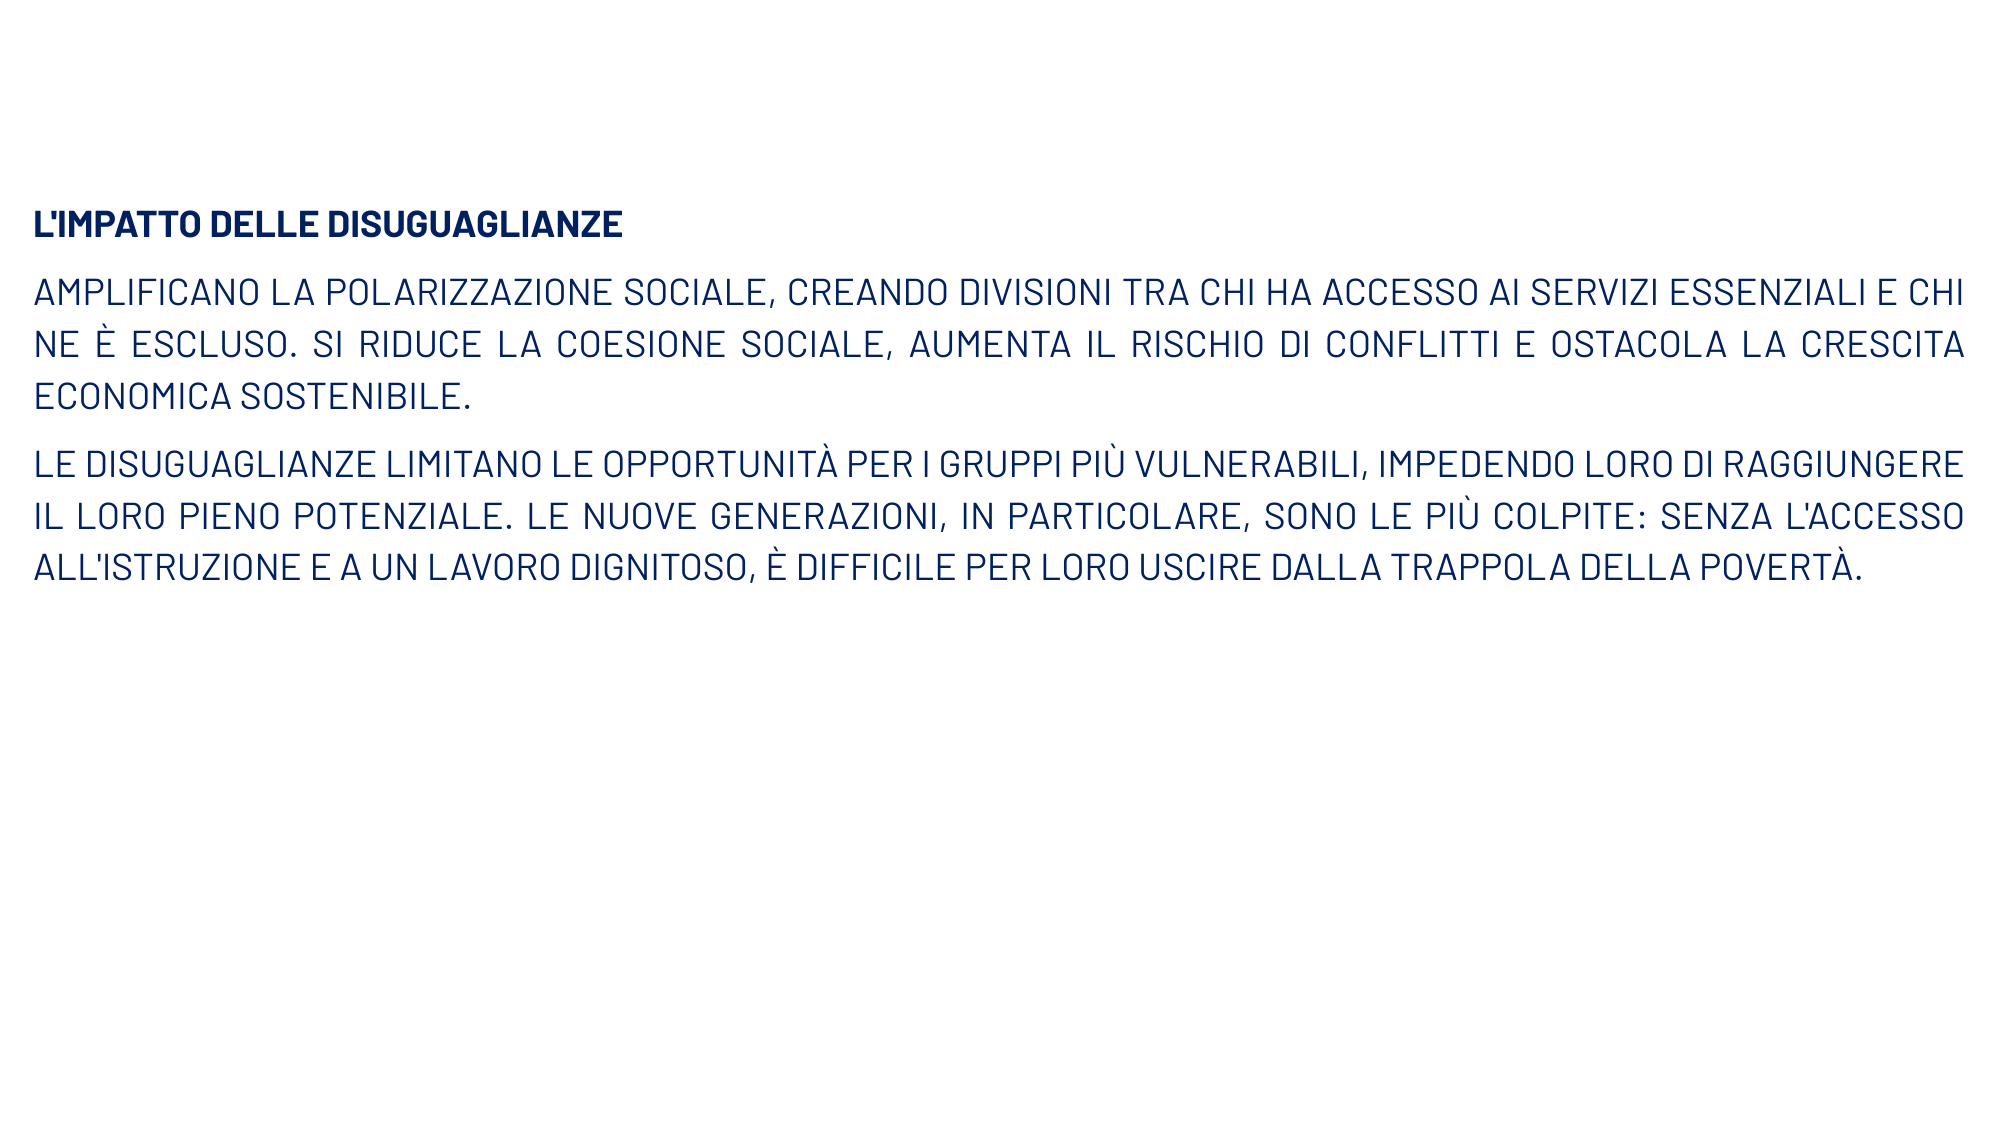

L'Impatto delle Disuguaglianze
amplificano la polarizzazione sociale, creando divisioni tra chi ha accesso ai servizi essenziali e chi ne è escluso. si riduce la coesione sociale, aumenta il rischio di conflitti e ostacola la crescita economica sostenibile.
Le disuguaglianze limitano le opportunità per i gruppi più vulnerabili, impedendo loro di raggiungere il loro pieno potenziale. Le nuove generazioni, in particolare, sono le più colpite: senza l'accesso all'istruzione e a un lavoro dignitoso, è difficile per loro uscire dalla trappola della povertà.